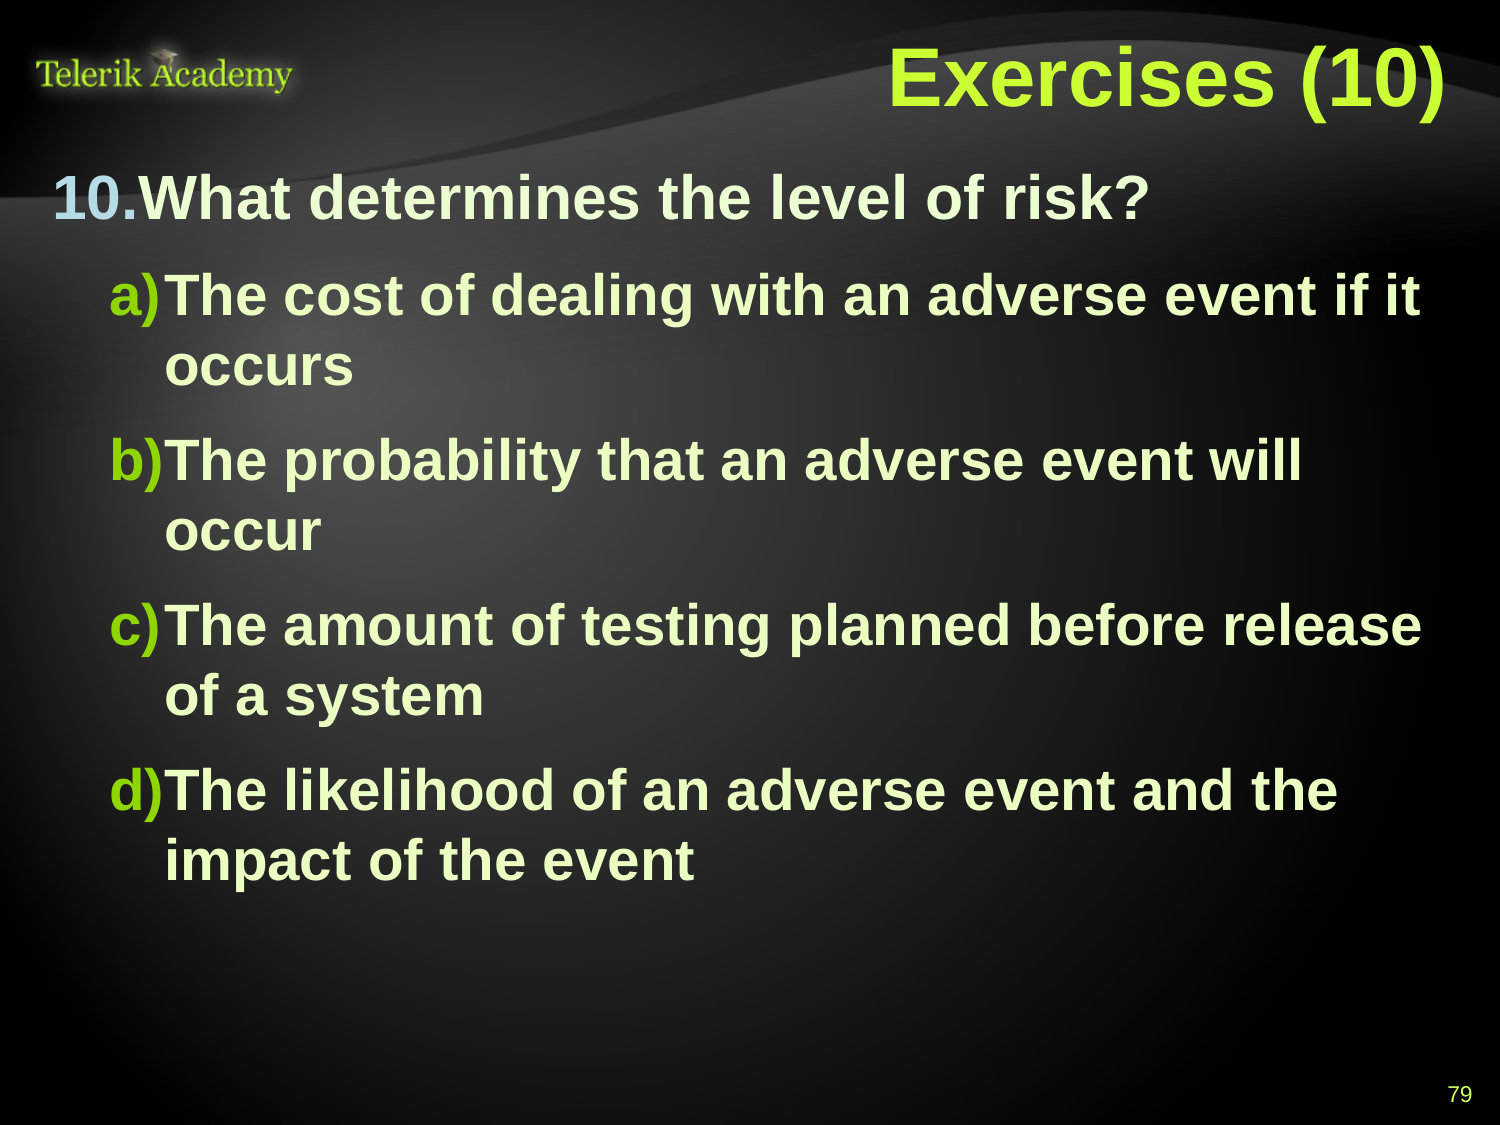

# Exercises (10)
What determines the level of risk?
The cost of dealing with an adverse event if it occurs
The probability that an adverse event will occur
The amount of testing planned before release of a system
The likelihood of an adverse event and the impact of the event
79